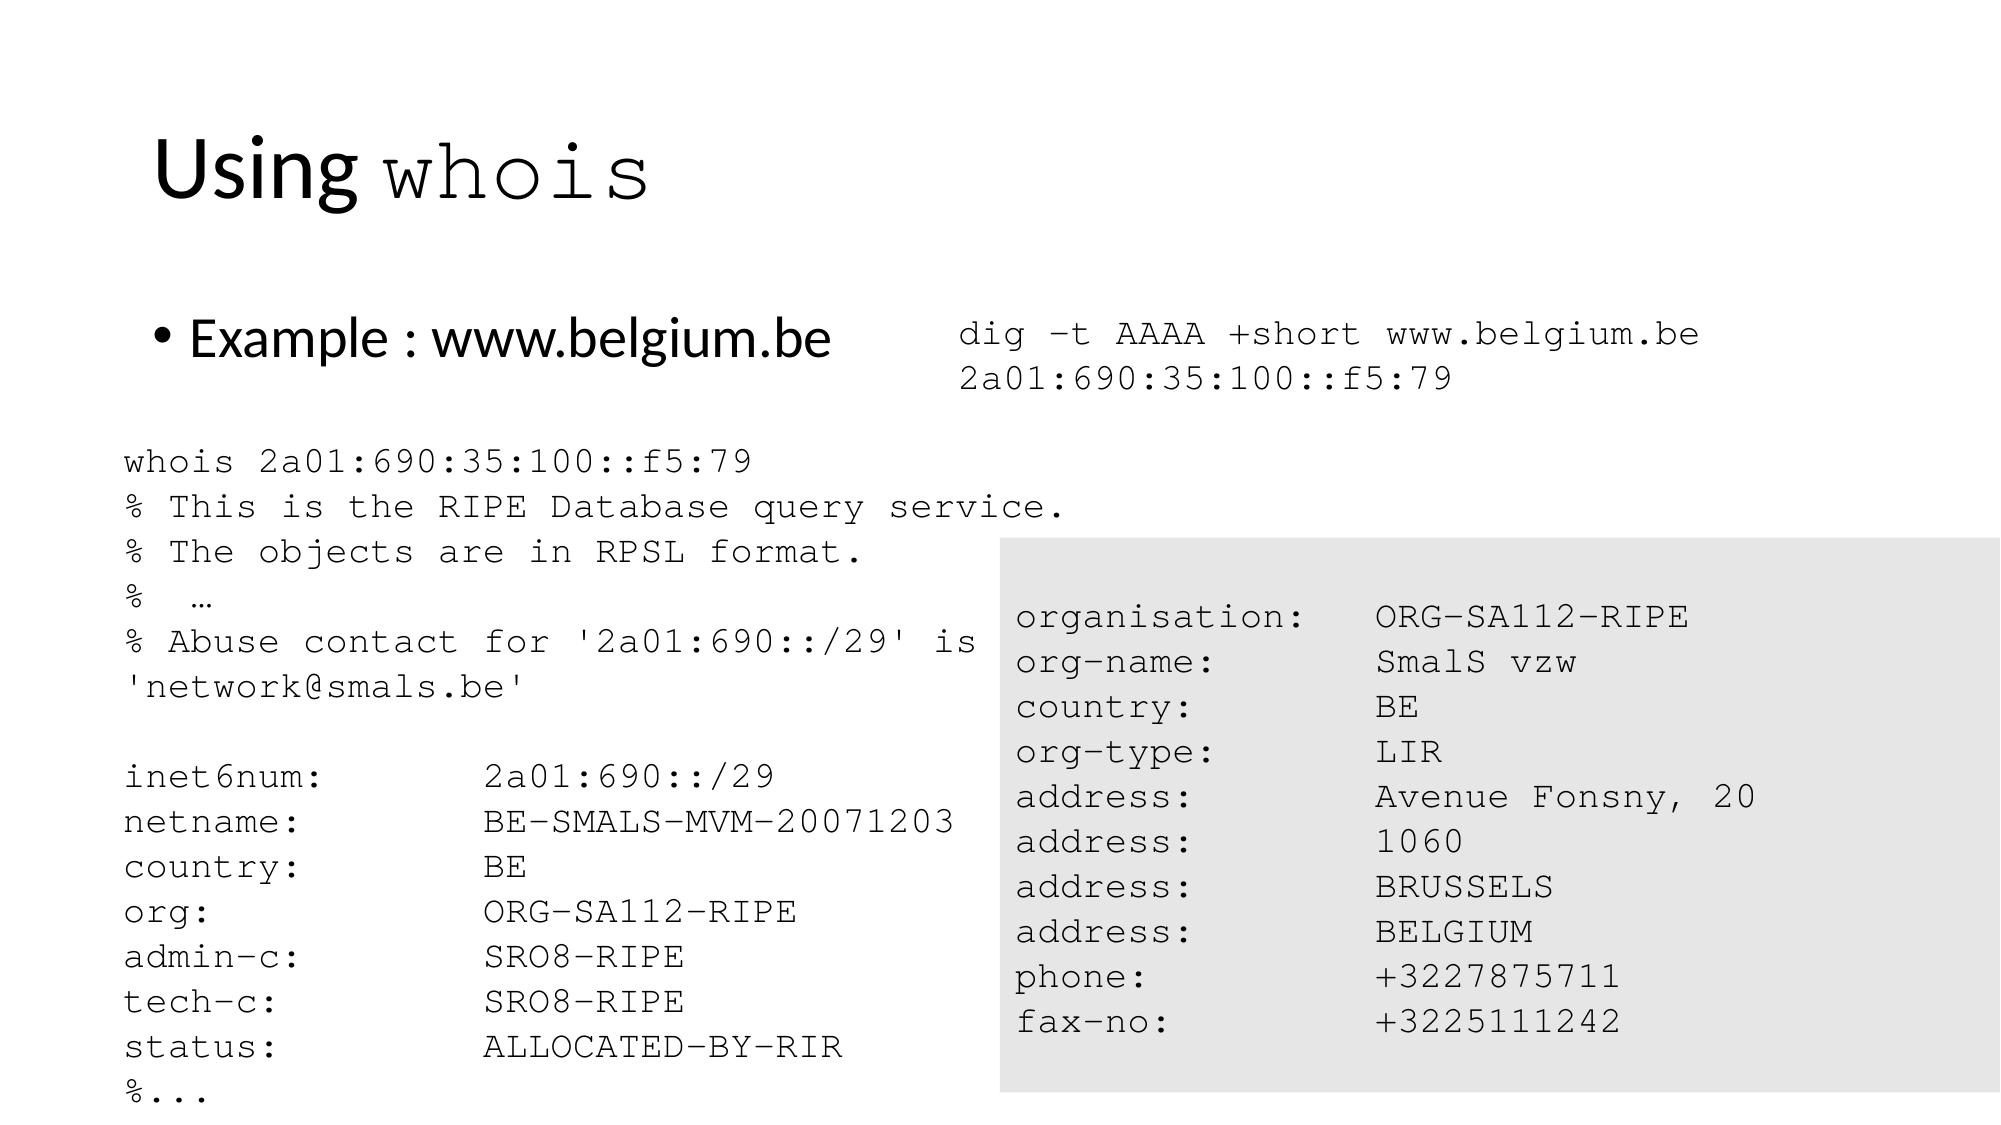

# Using whois
Example : www.belgium.be
dig -t AAAA +short www.belgium.be
2a01:690:35:100::f5:79
whois 2a01:690:35:100::f5:79
% This is the RIPE Database query service.
% The objects are in RPSL format.
%  …
% Abuse contact for '2a01:690::/29' is 'network@smals.be'

inet6num:       2a01:690::/29
netname:        BE-SMALS-MVM-20071203
country:        BE
org:            ORG-SA112-RIPE
admin-c:        SRO8-RIPE
tech-c:         SRO8-RIPE
status:         ALLOCATED-BY-RIR
%...

organisation:   ORG-SA112-RIPE
org-name:       SmalS vzw
country:        BE
org-type:       LIR
address:        Avenue Fonsny, 20
address:        1060
address:        BRUSSELS
address:        BELGIUM
phone:          +3227875711
fax-no:         +3225111242